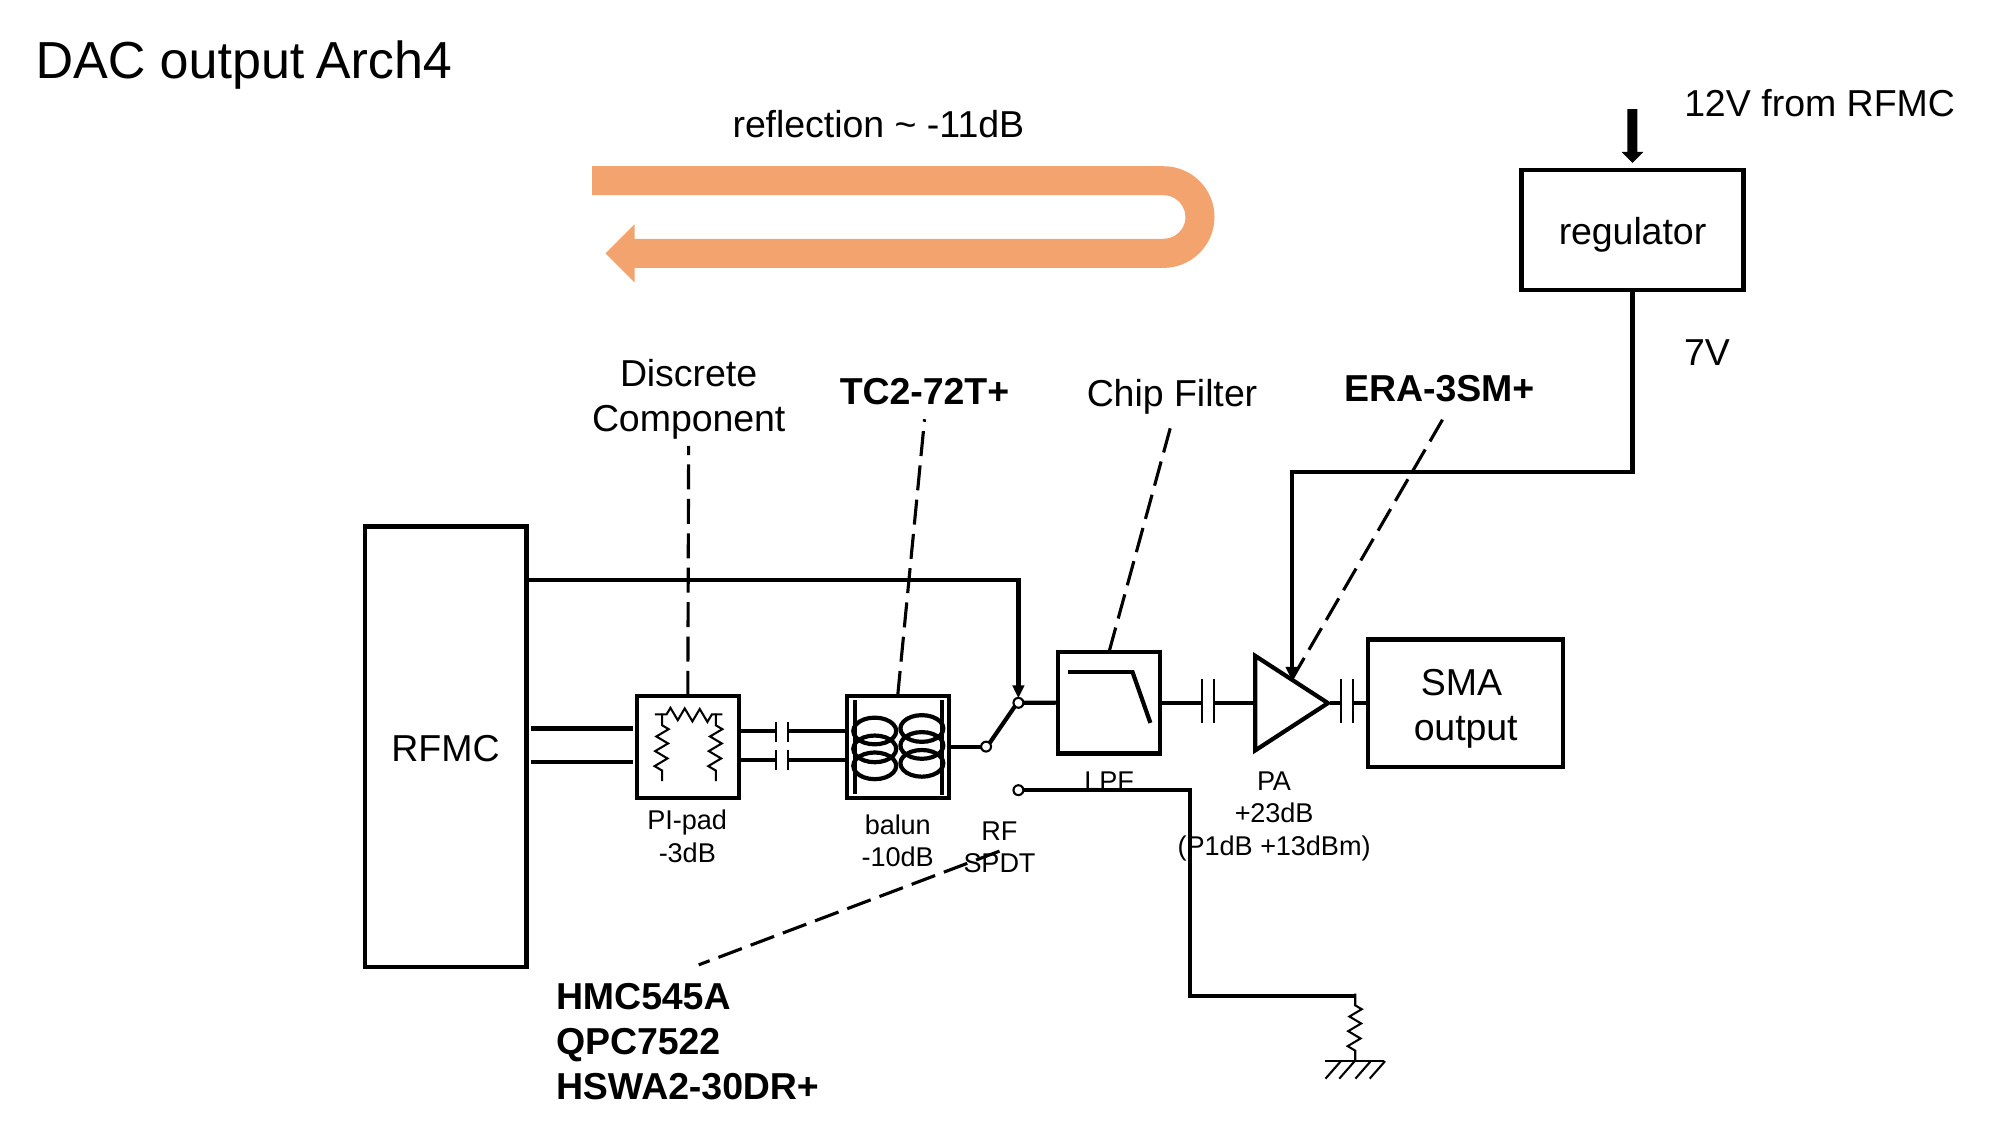

DAC output Arch4
12V from RFMC
reflection ~ -11dB

regulator
7V
Discrete Component
ERA-3SM+
TC2-72T+
Chip Filter
RFMC
SMA
output

LPF
PA
+23dB
(P1dB +13dBm)

PI-pad
-3dB
balun
-10dB
RF SPDT
HMC545A
QPC7522
HSWA2-30DR+